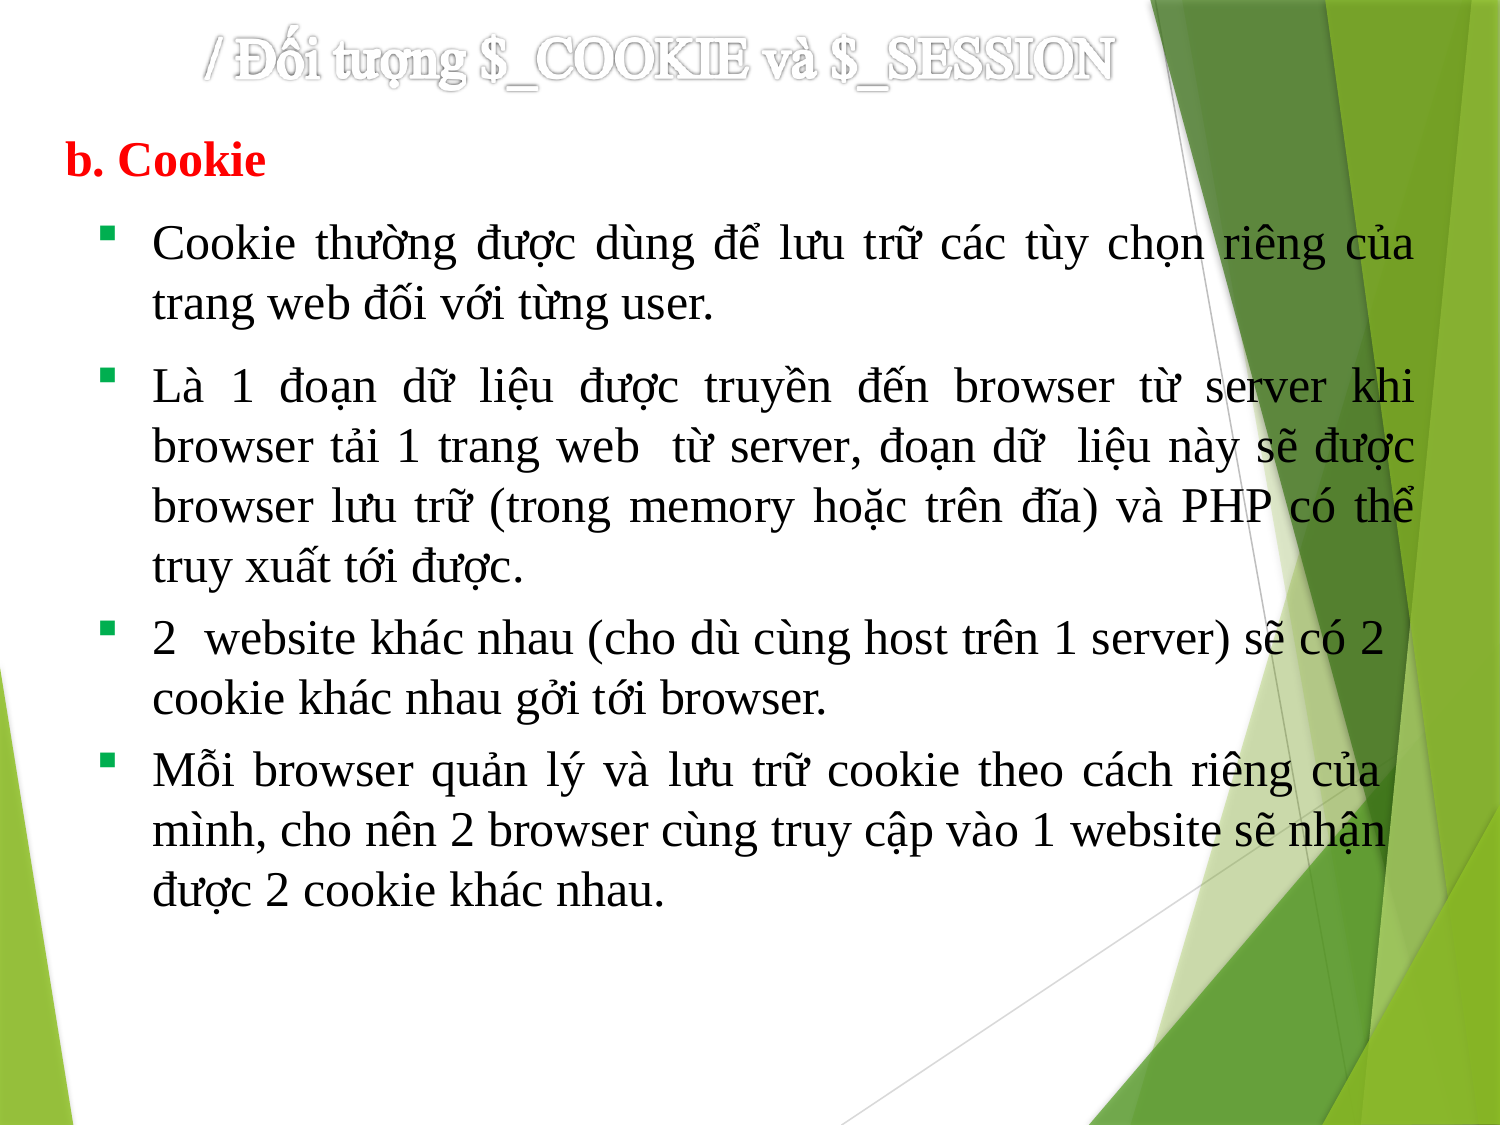

b. Cookie
Cookie thường được dùng để lưu trữ các tùy chọn riêng của trang web đối với từng user.
Là 1 đoạn dữ liệu được truyền đến browser từ server khi browser tải 1 trang web  từ server, đoạn dữ  liệu này sẽ được browser lưu trữ (trong memory hoặc trên đĩa) và PHP có thể truy xuất tới được.
2  website khác nhau (cho dù cùng host trên 1 server) sẽ có 2  cookie khác nhau gởi tới browser.
Mỗi browser quản lý và lưu trữ cookie theo cách riêng của  mình, cho nên 2 browser cùng truy cập vào 1 website sẽ nhận  được 2 cookie khác nhau.